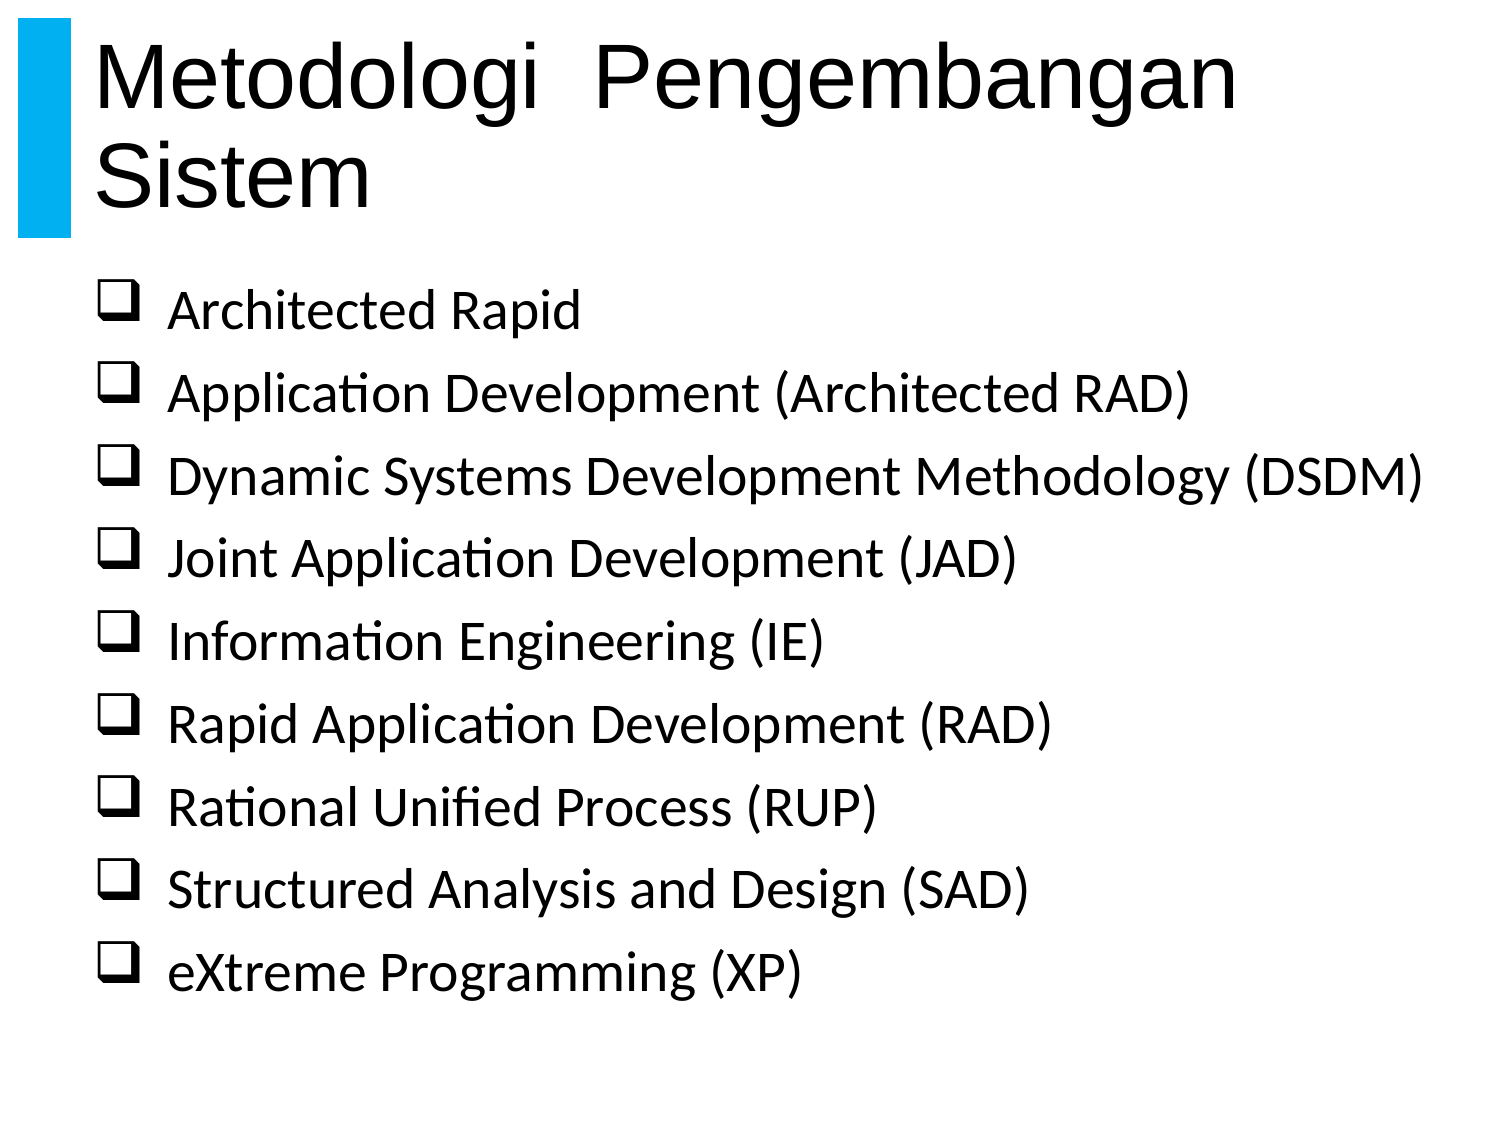

# Metodologi  Pengembangan  Sistem
Architected Rapid
Application Development (Architected RAD)
Dynamic Systems Development Methodology (DSDM)
Joint Application Development (JAD)
Information Engineering (IE)
Rapid Application Development (RAD)
Rational Unified Process (RUP)
Structured Analysis and Design (SAD)
eXtreme Programming (XP)